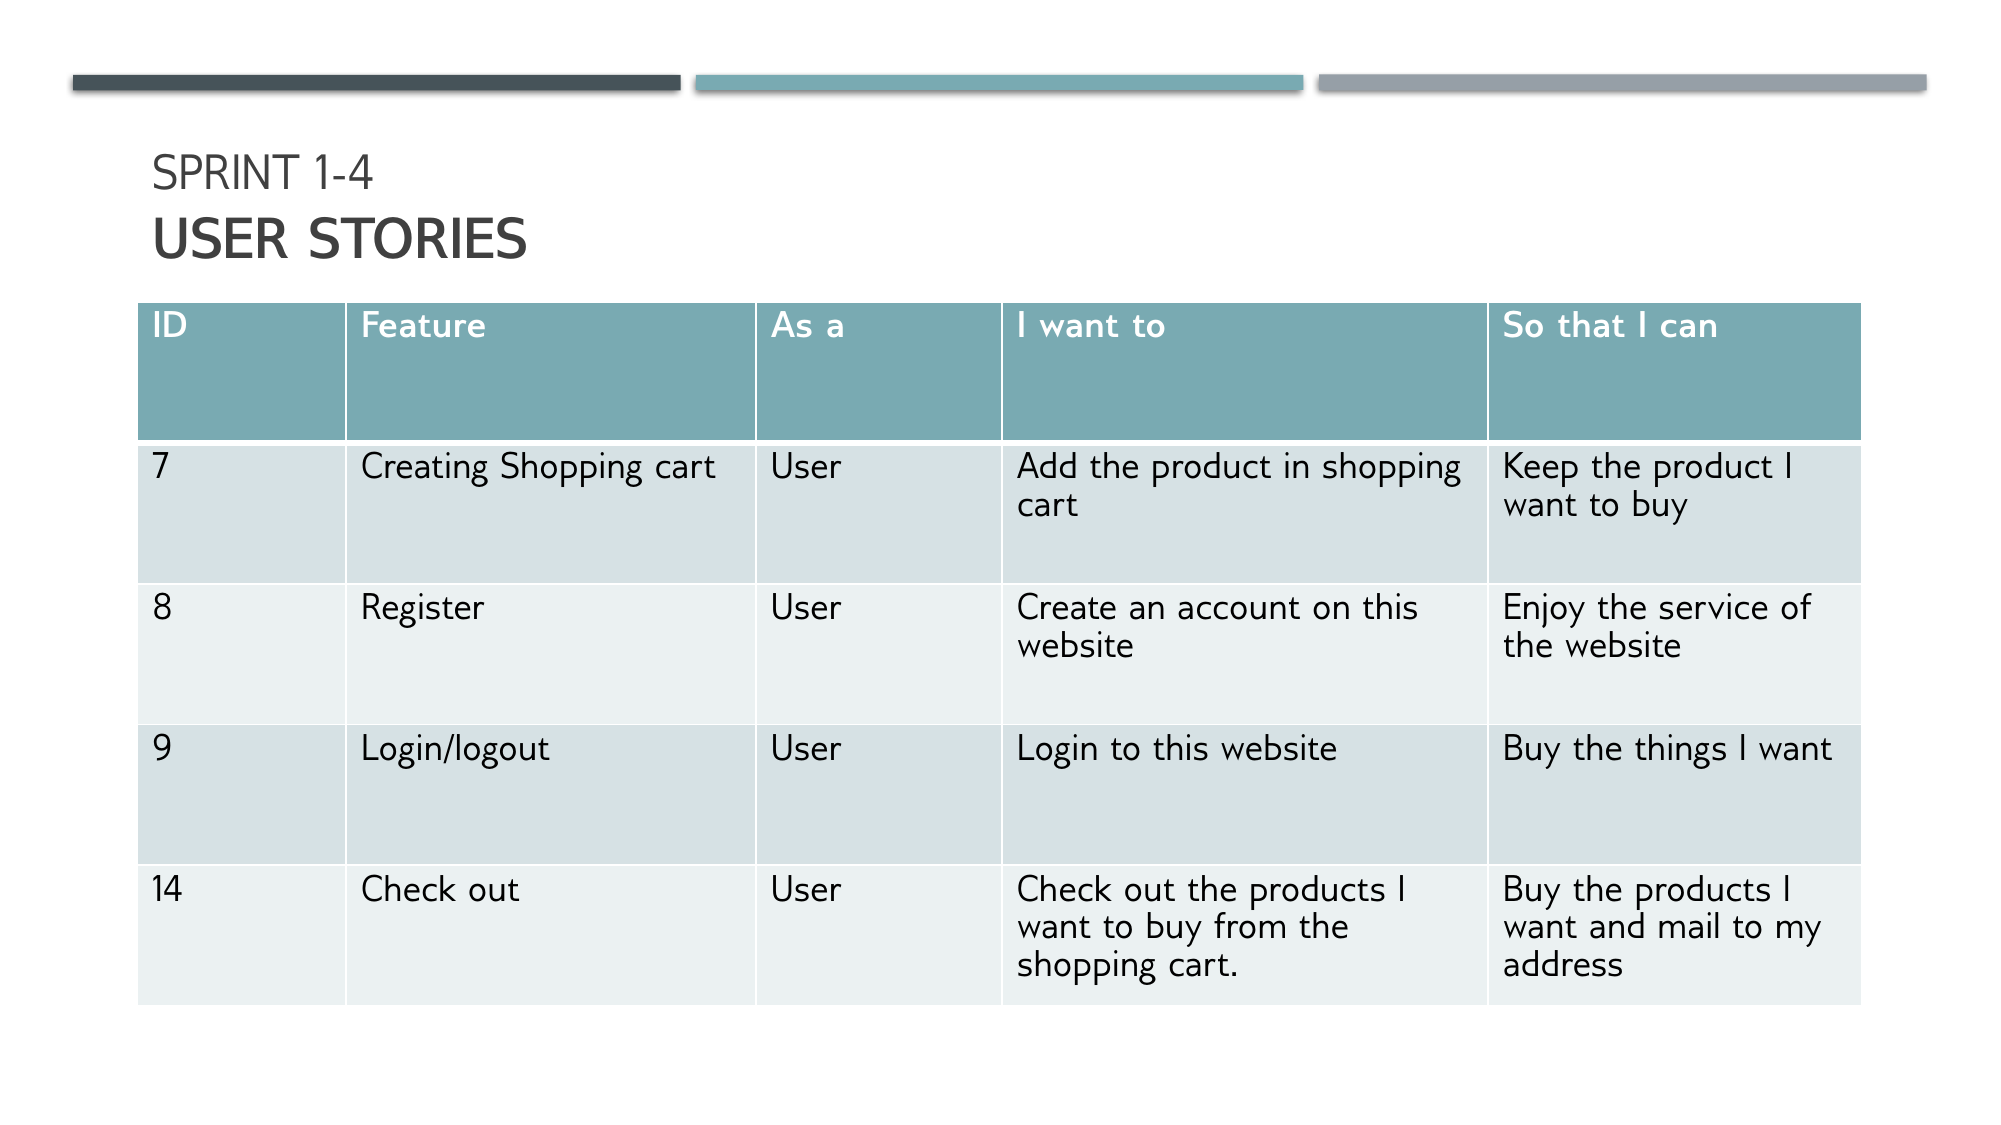

# Sprint 1-4 User Stories
| ID | Feature | As a | I want to | So that I can |
| --- | --- | --- | --- | --- |
| 7 | Creating Shopping cart | User | Add the product in shopping cart | Keep the product I want to buy |
| 8 | Register | User | Create an account on this website | Enjoy the service of the website |
| 9 | Login/logout | User | Login to this website | Buy the things I want |
| 14 | Check out | User | Check out the products I want to buy from the shopping cart. | Buy the products I want and mail to my address |